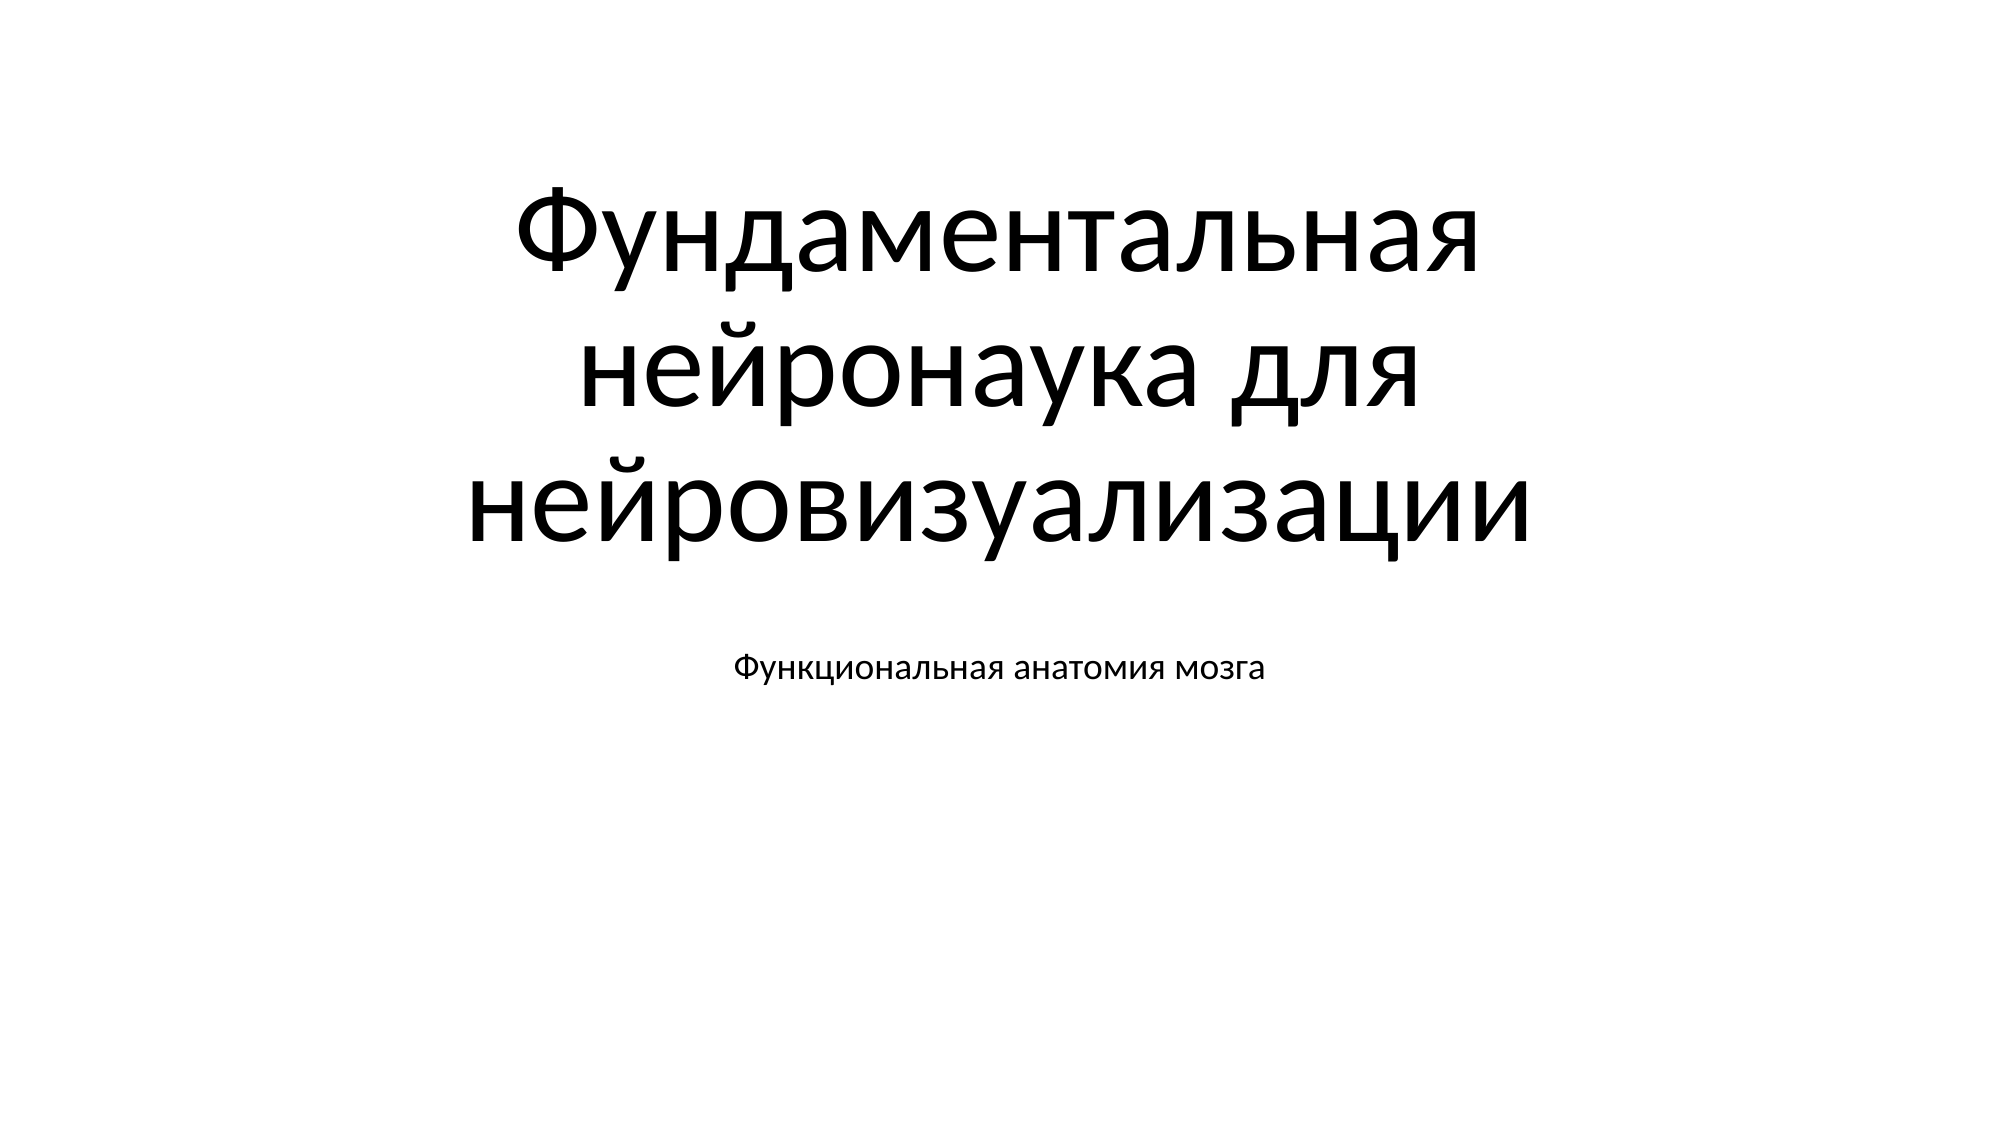

# Фундаментальная нейронаука для нейровизуализации
Функциональная анатомия мозга